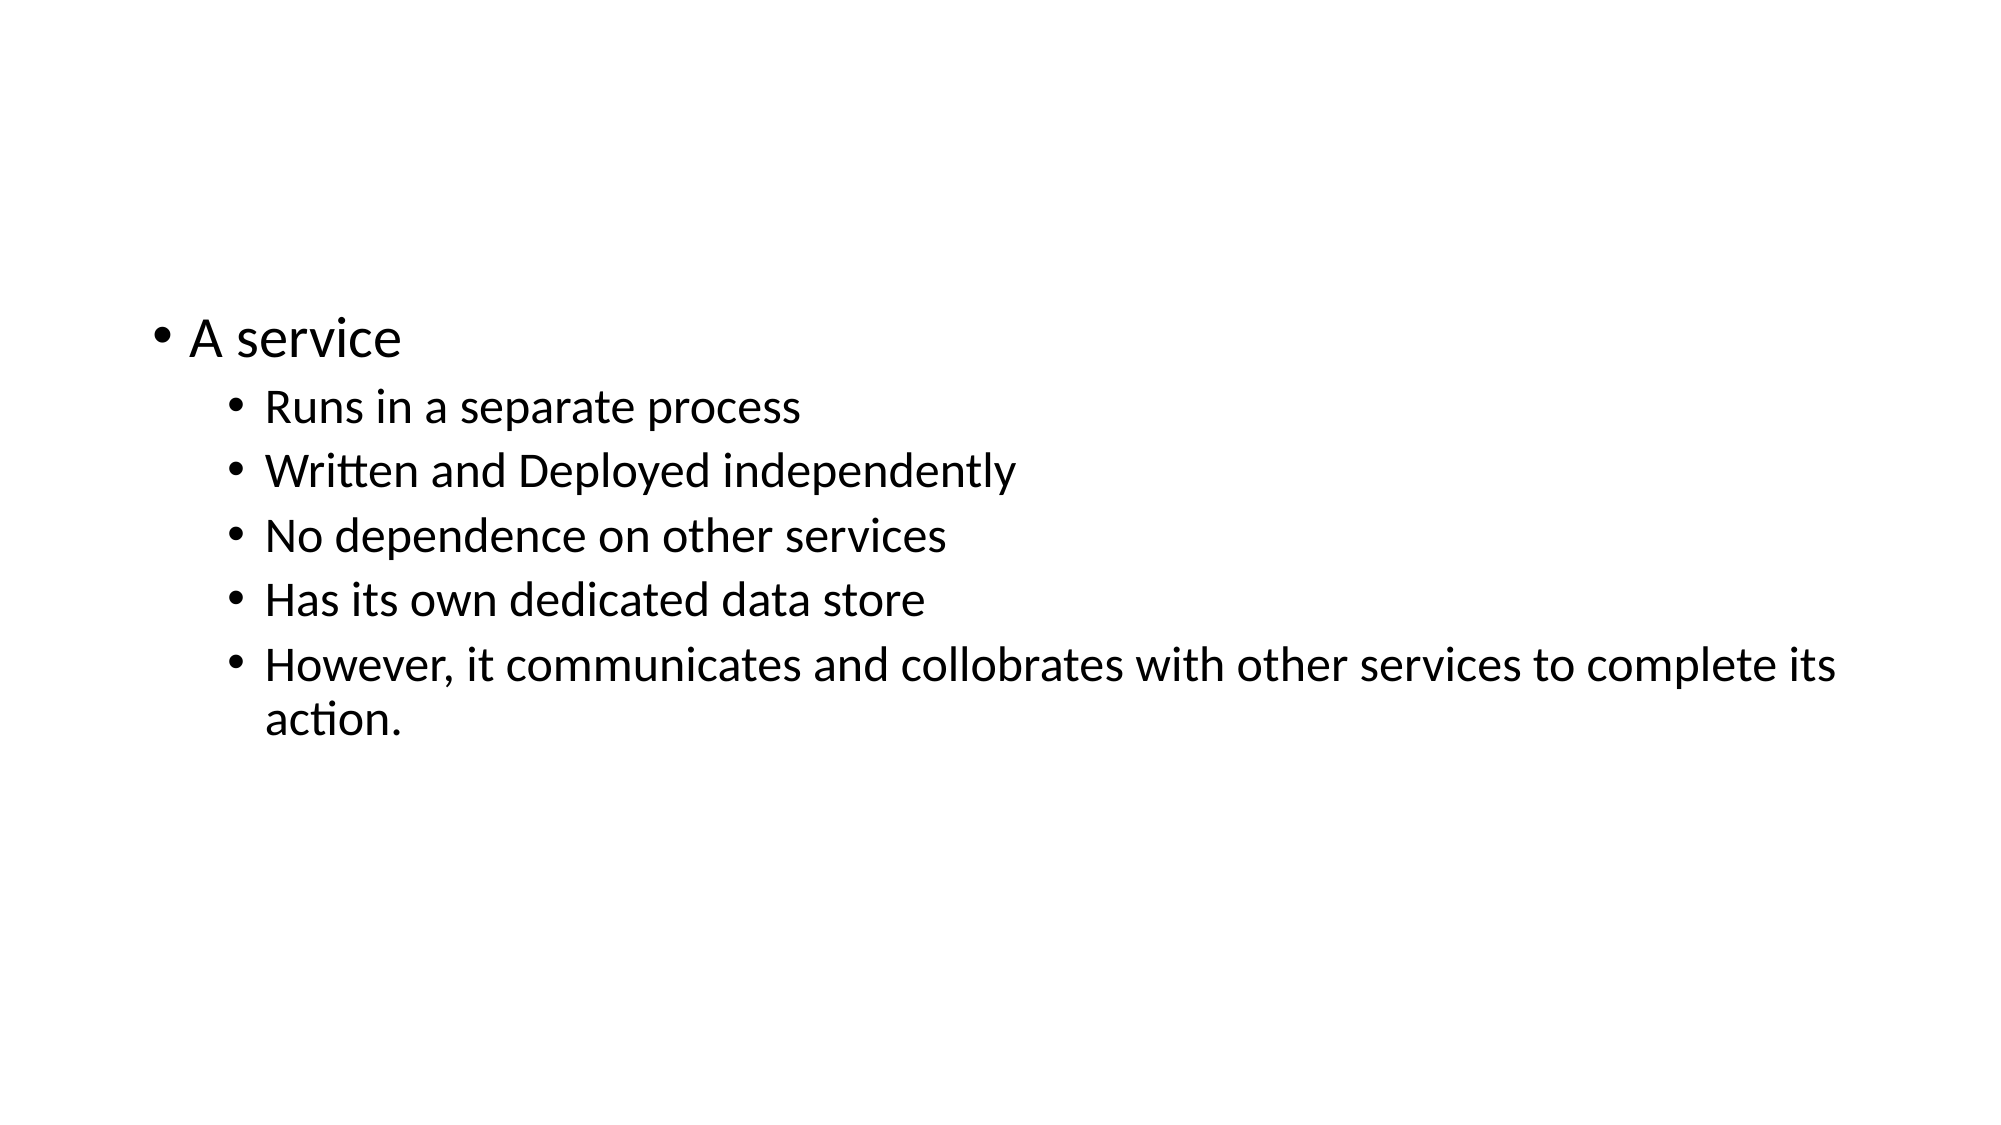

#
A service
Runs in a separate process
Written and Deployed independently
No dependence on other services
Has its own dedicated data store
However, it communicates and collobrates with other services to complete its action.